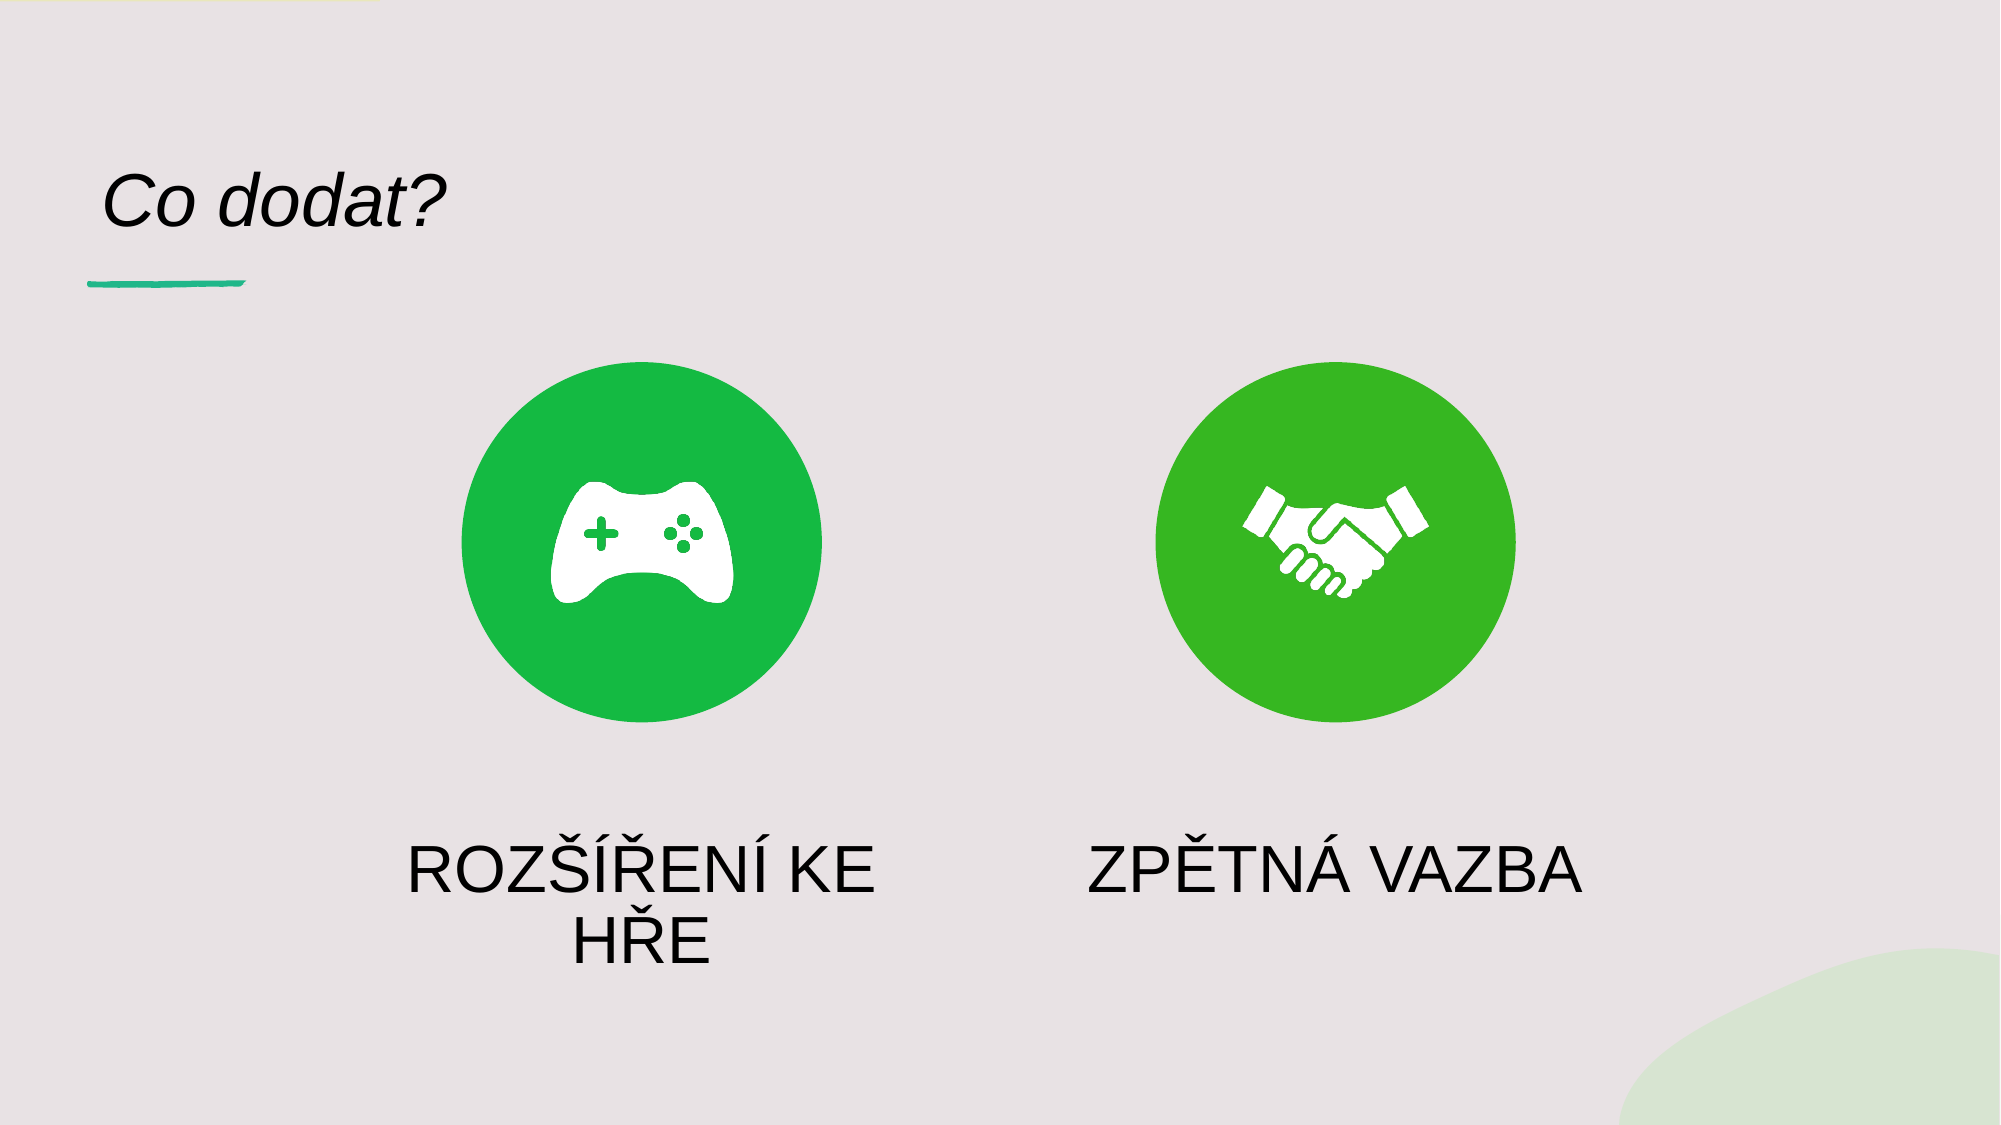

# Co dodat?

Rozšíření ke hře
Zpětná vazba